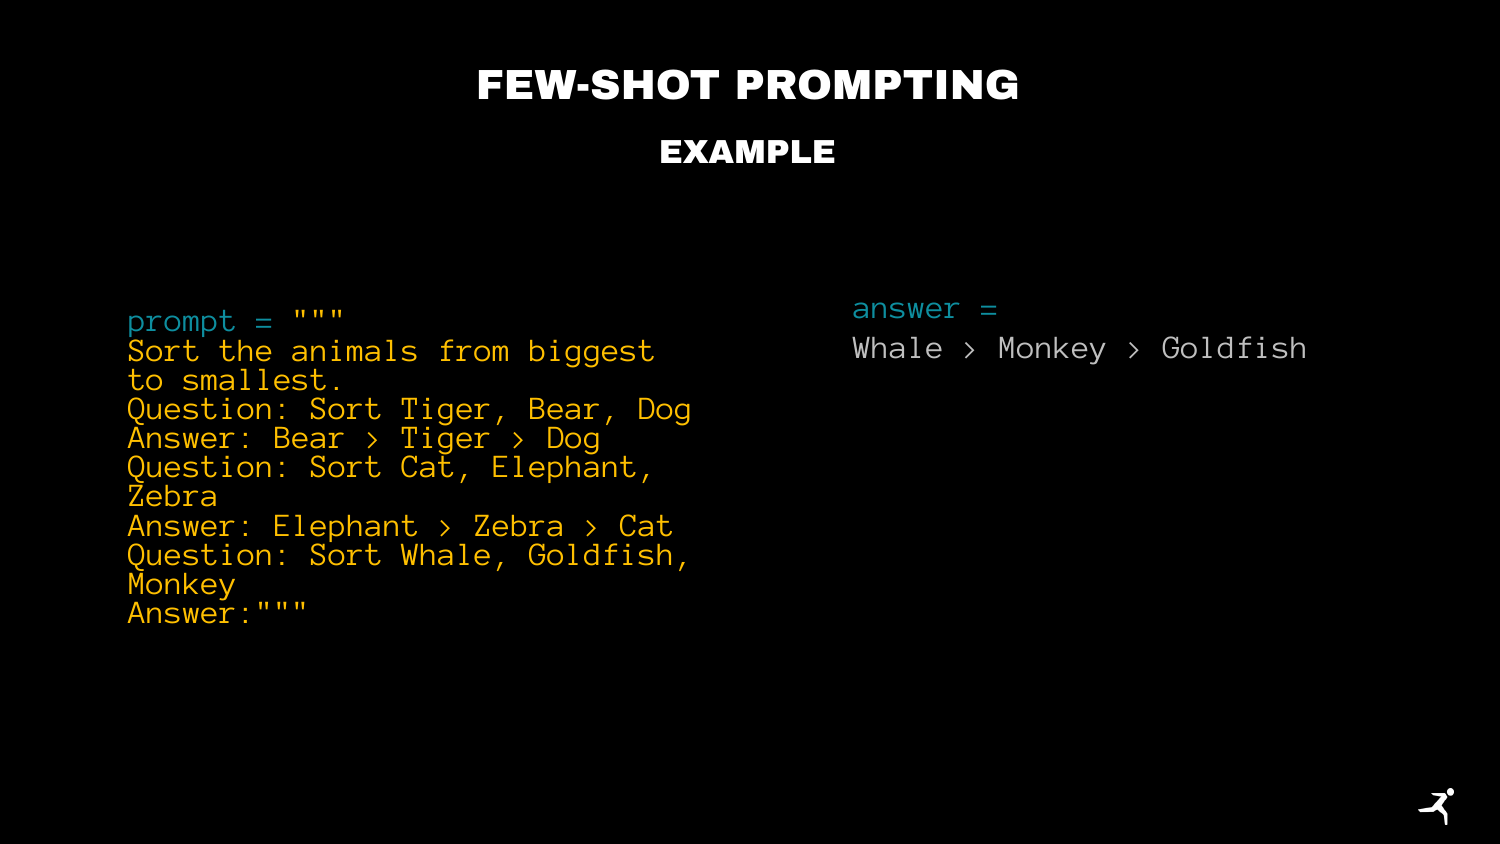

# Few-Shot Prompting
Example
answer =
Whale > Monkey > Goldfish
prompt = """
Sort the animals from biggest to smallest.
Question: Sort Tiger, Bear, Dog
Answer: Bear > Tiger > Dog
Question: Sort Cat, Elephant, Zebra
Answer: Elephant > Zebra > Cat
Question: Sort Whale, Goldfish, Monkey
Answer:"""